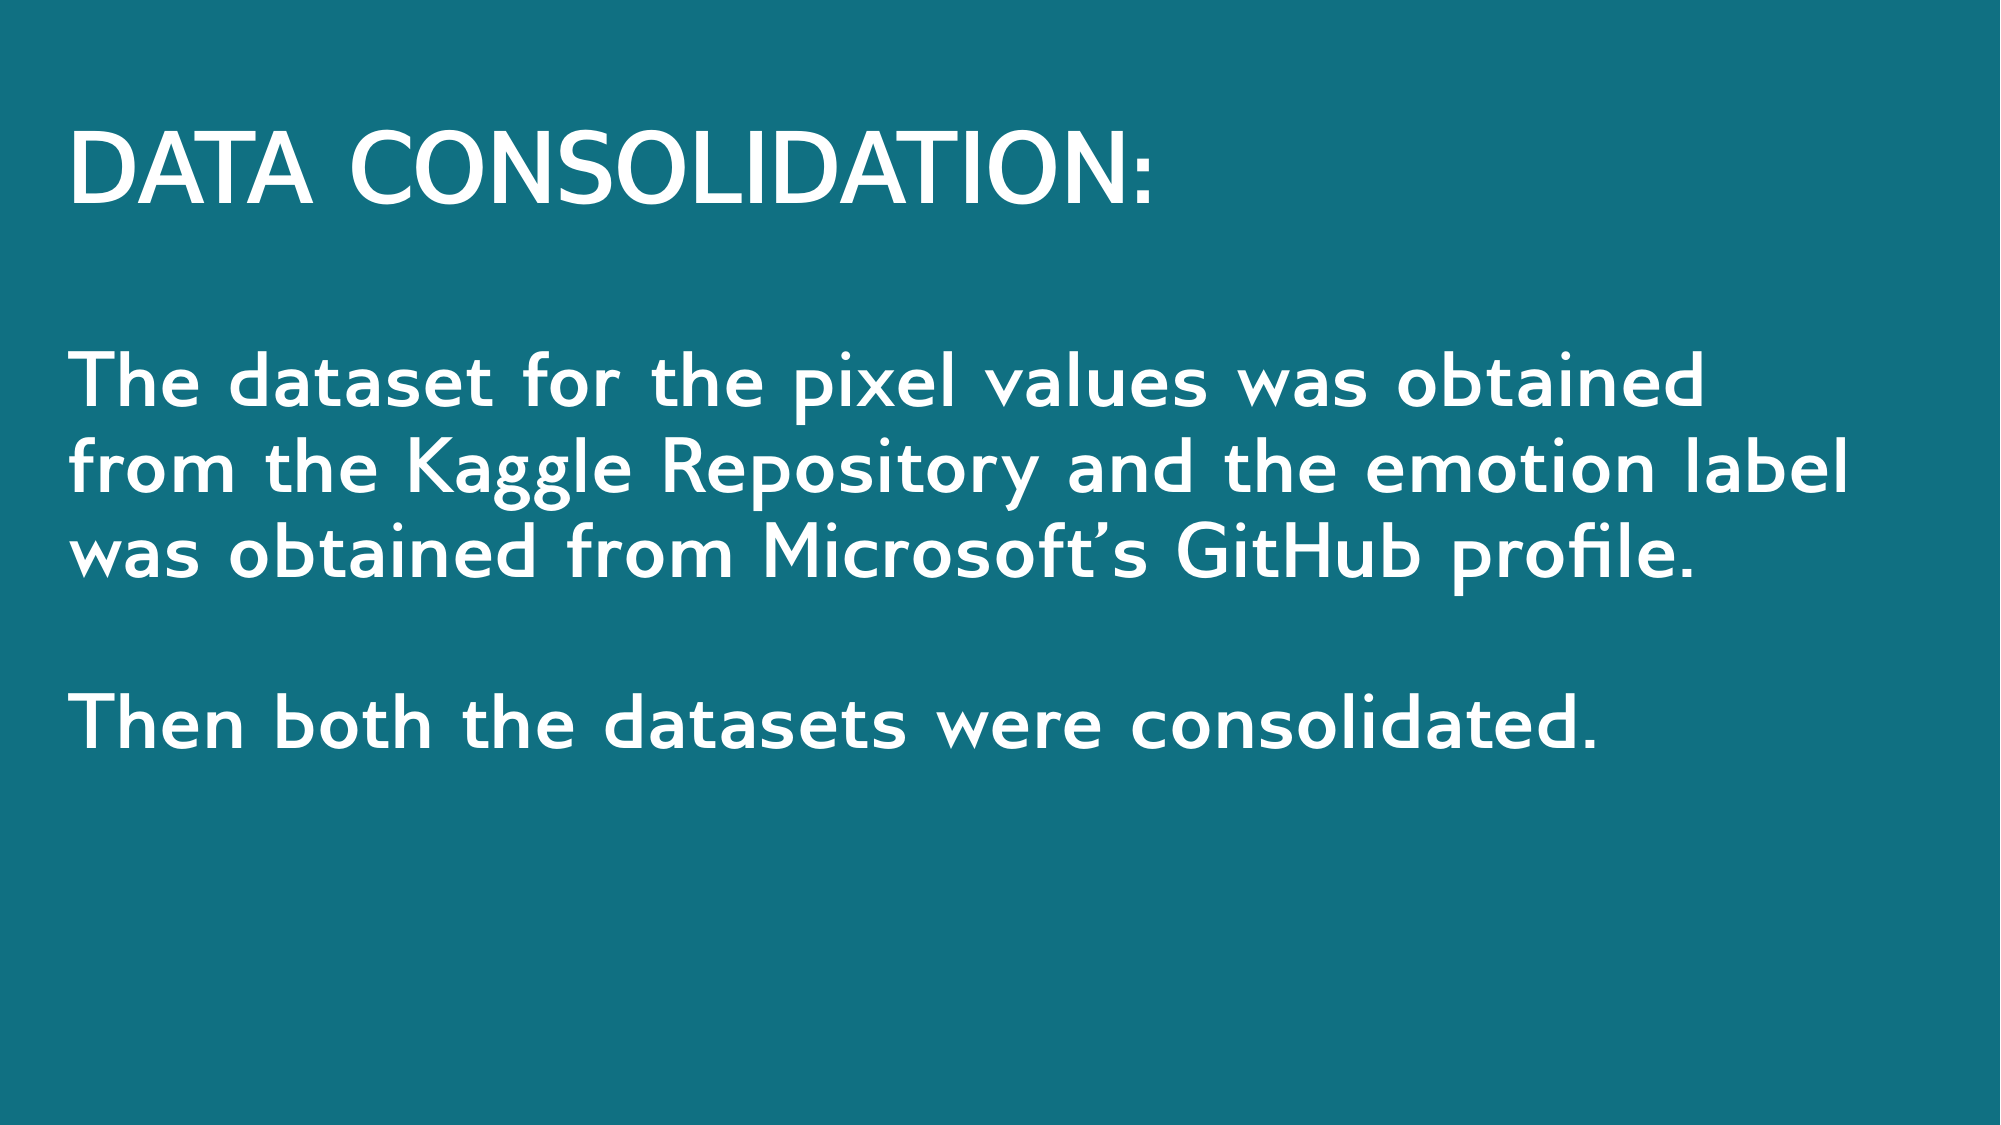

# DATA CONSOLIDATION: The dataset for the pixel values was obtained  from the Kaggle Repository and the emotion label was obtained from Microsoft’s GitHub profile. Then both the datasets were consolidated.
12